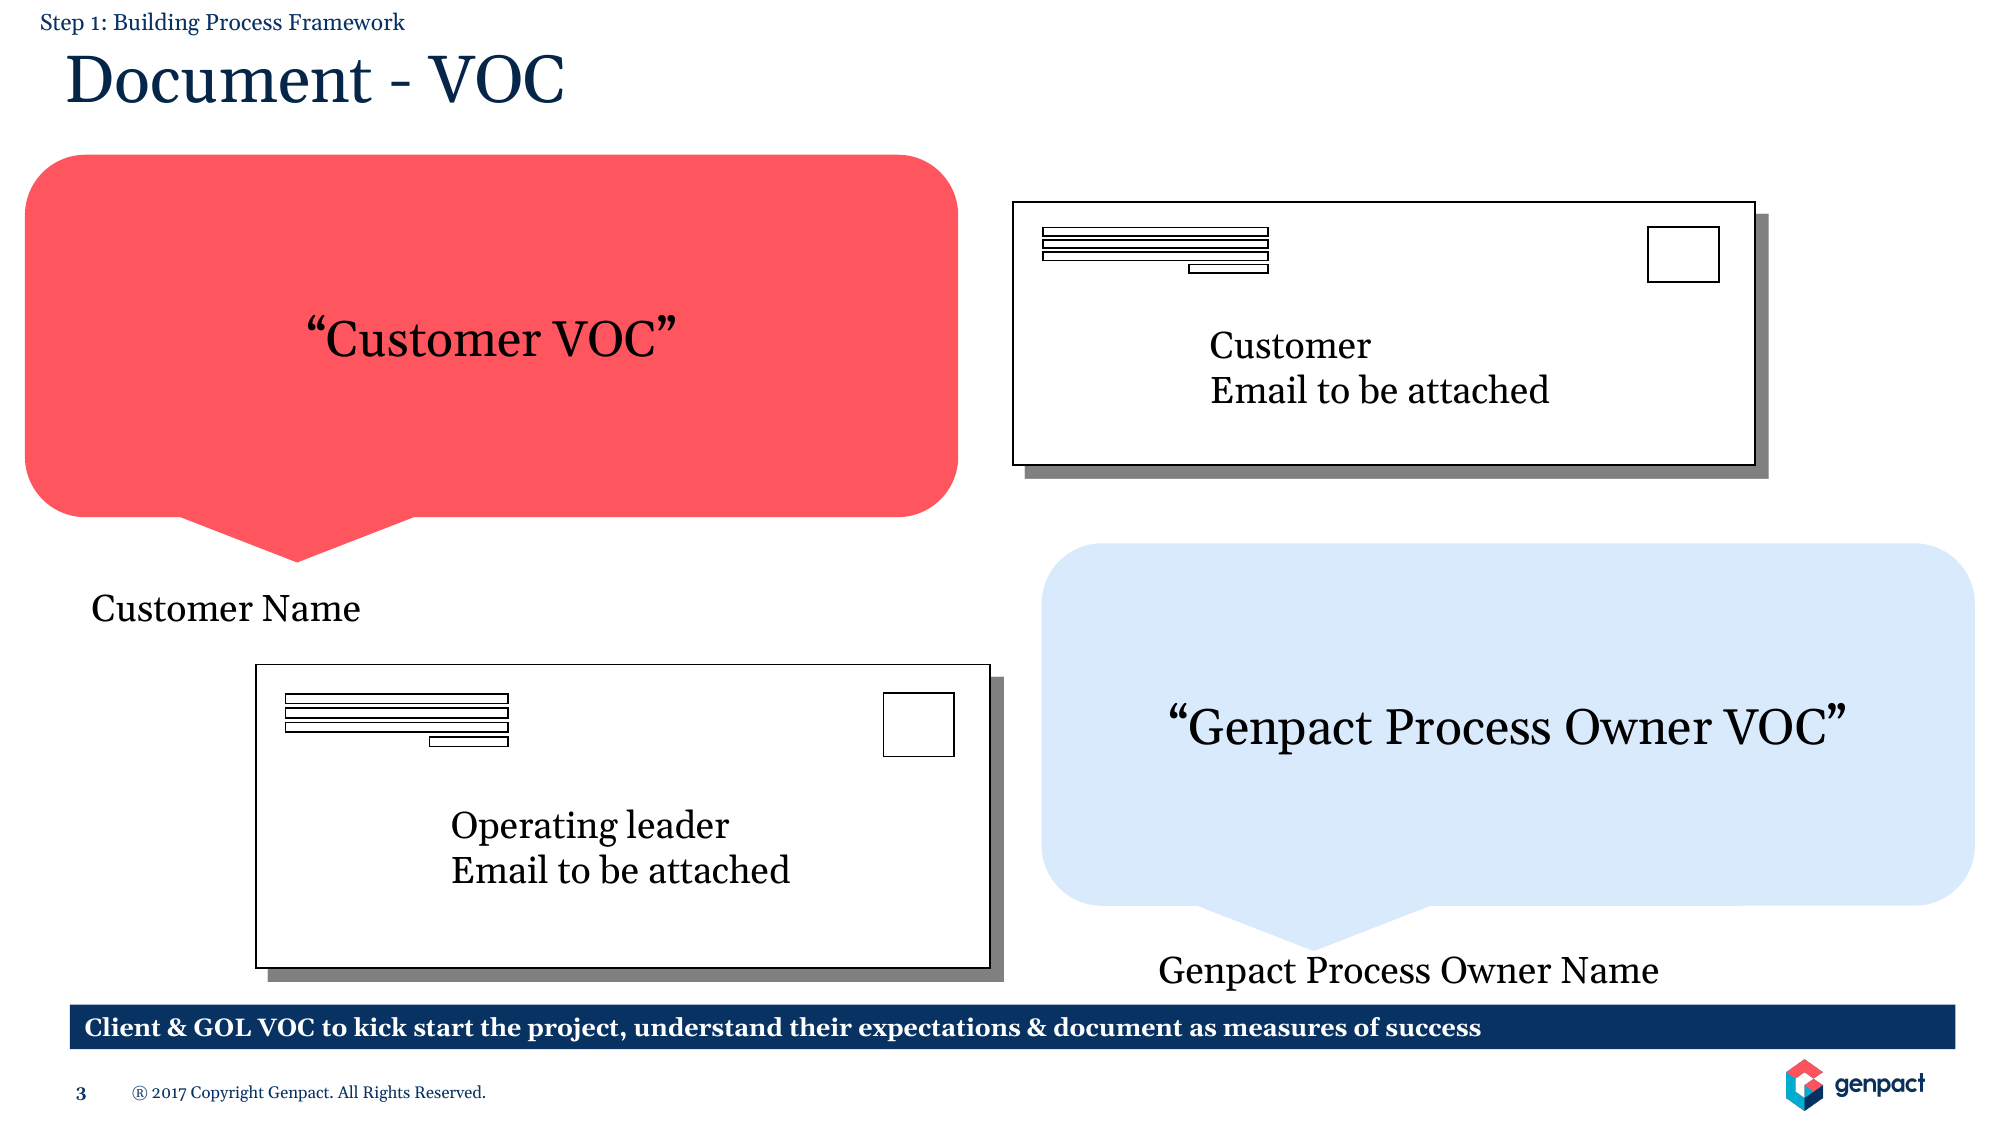

Step 1: Building Process Framework
Document - VOC
“Customer VOC”
Customer
Email to be attached
“Genpact Process Owner VOC”
Customer Name
Operating leader Email to be attached
Genpact Process Owner Name
Client & GOL VOC to kick start the project, understand their expectations & document as measures of success